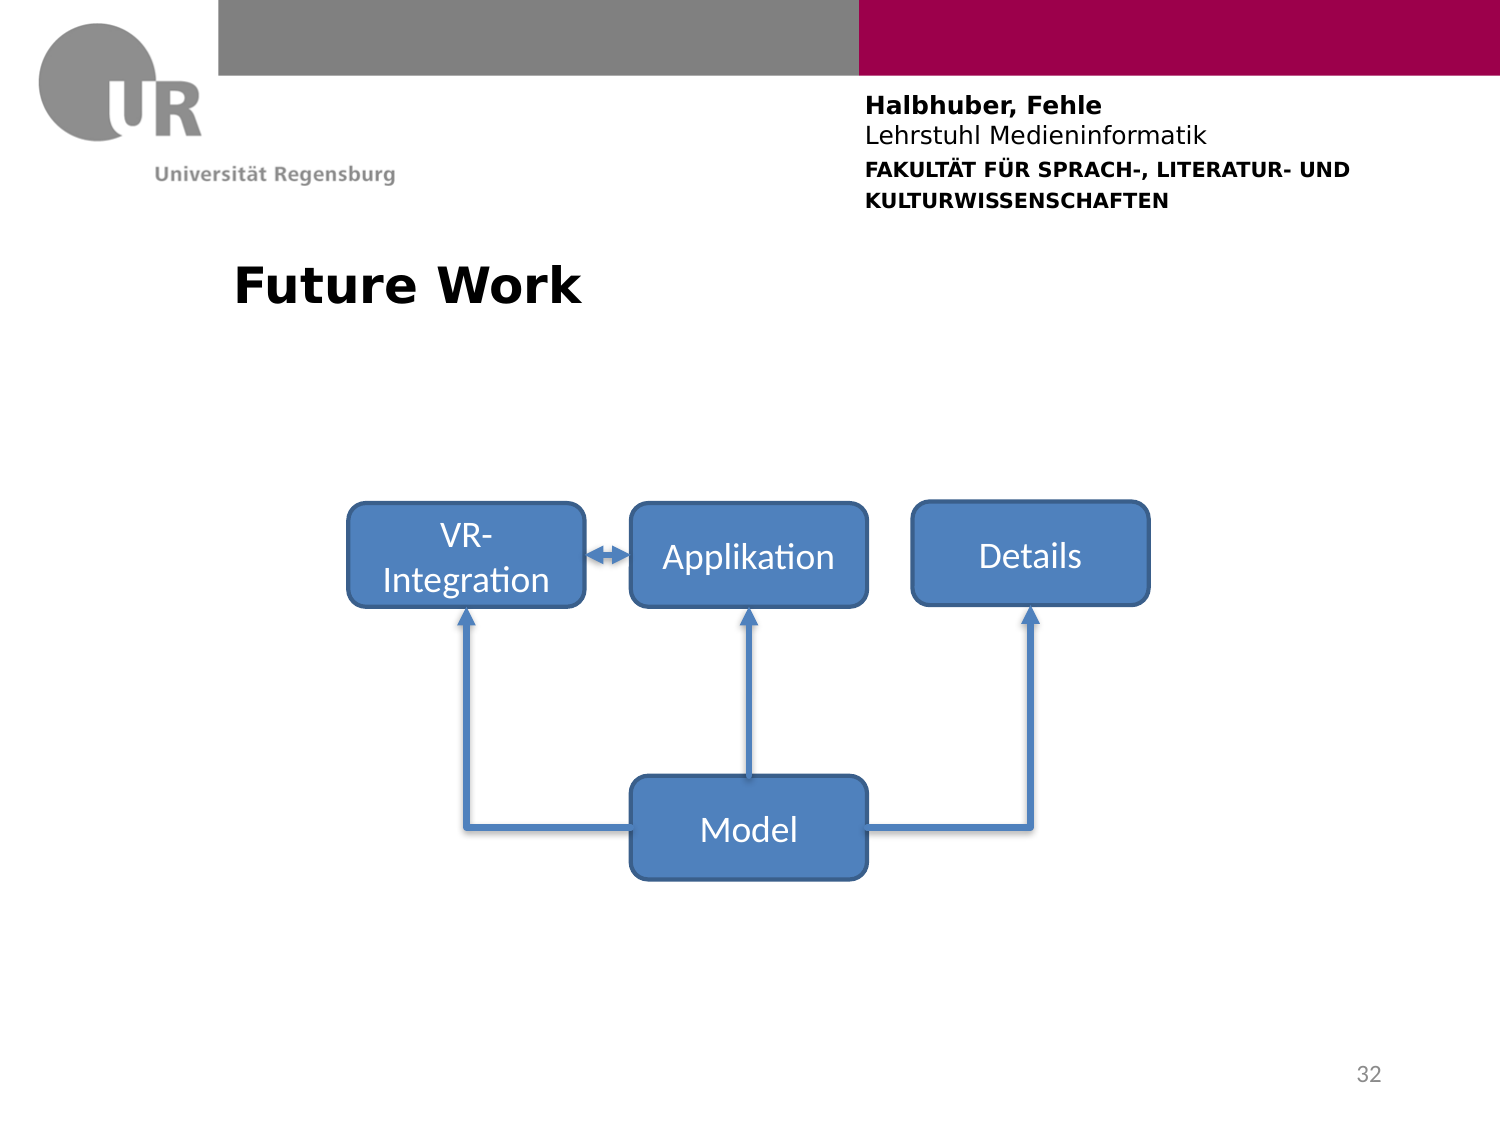

# Future Work
Details
VR-Integration
Applikation
Model
32